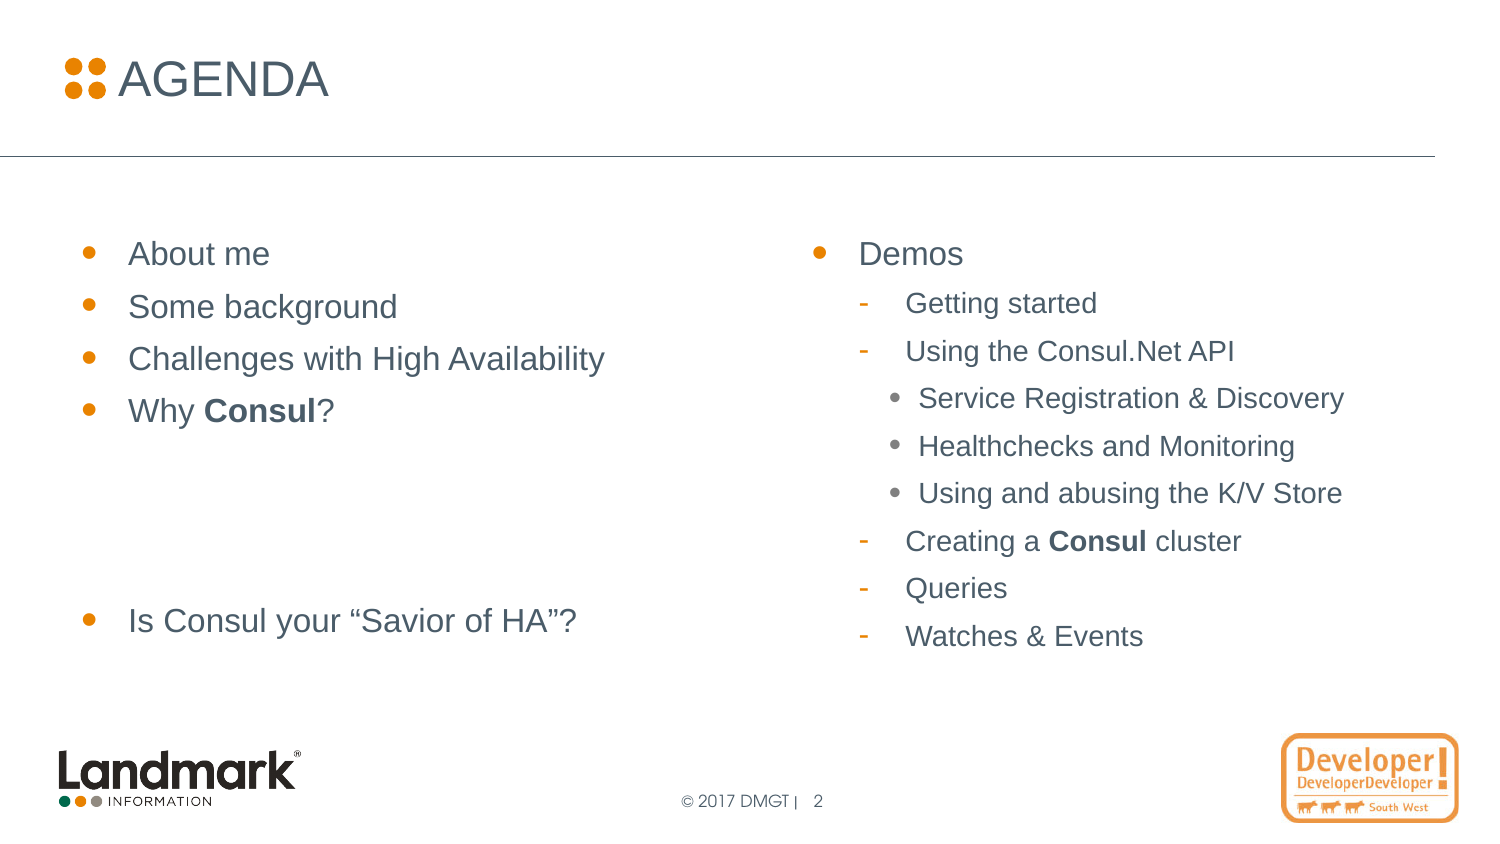

# Agenda
About me
Some background
Challenges with High Availability
Why Consul?

Is Consul your “Savior of HA”?

Demos
Getting started
Using the Consul.Net API
Service Registration & Discovery
Healthchecks and Monitoring
Using and abusing the K/V Store
Creating a Consul cluster
Queries
Watches & Events